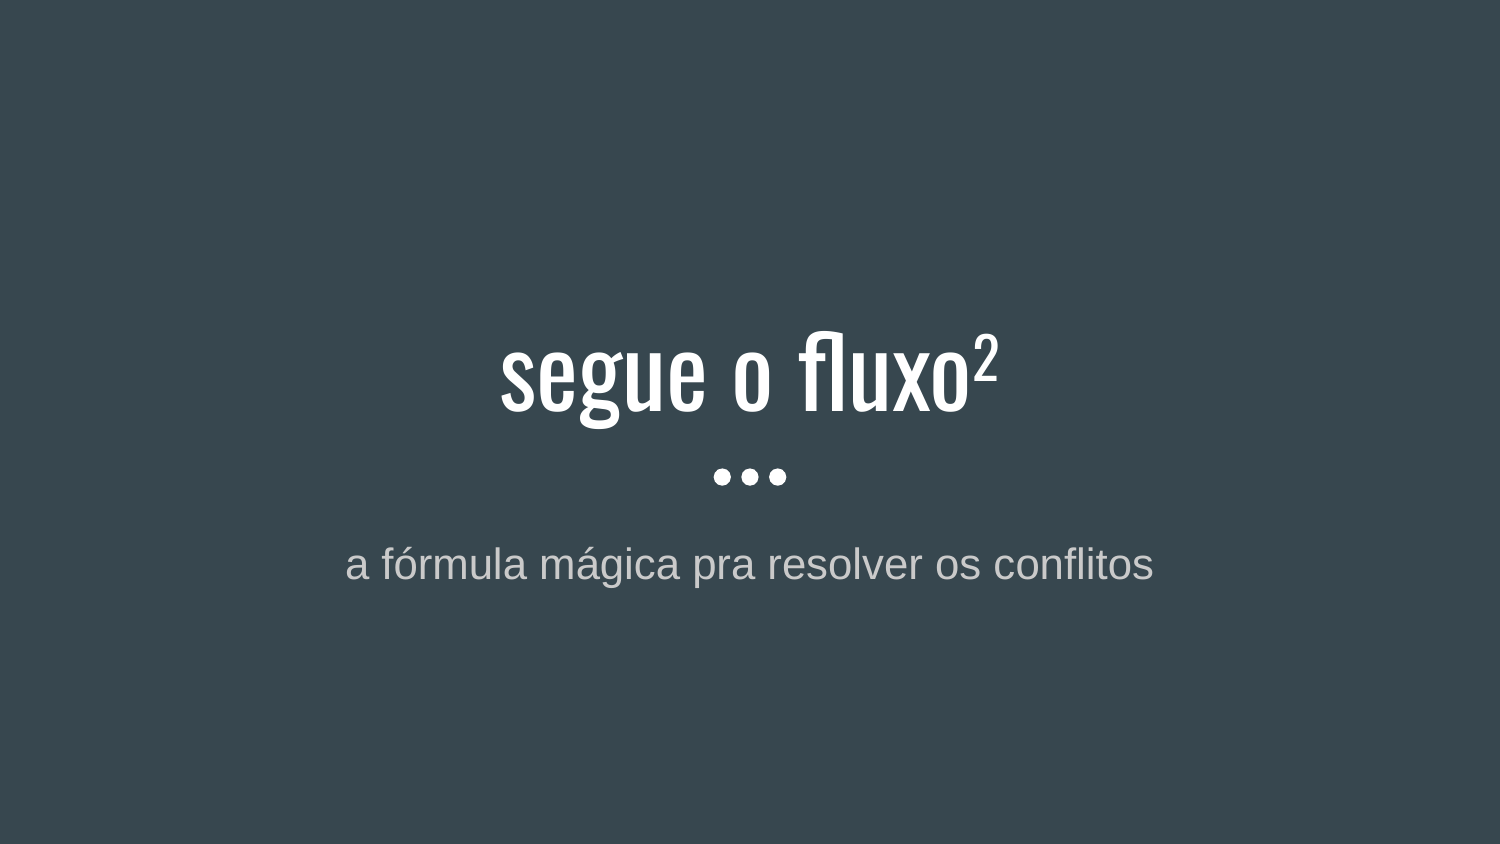

# segue o fluxo2
a fórmula mágica pra resolver os conflitos